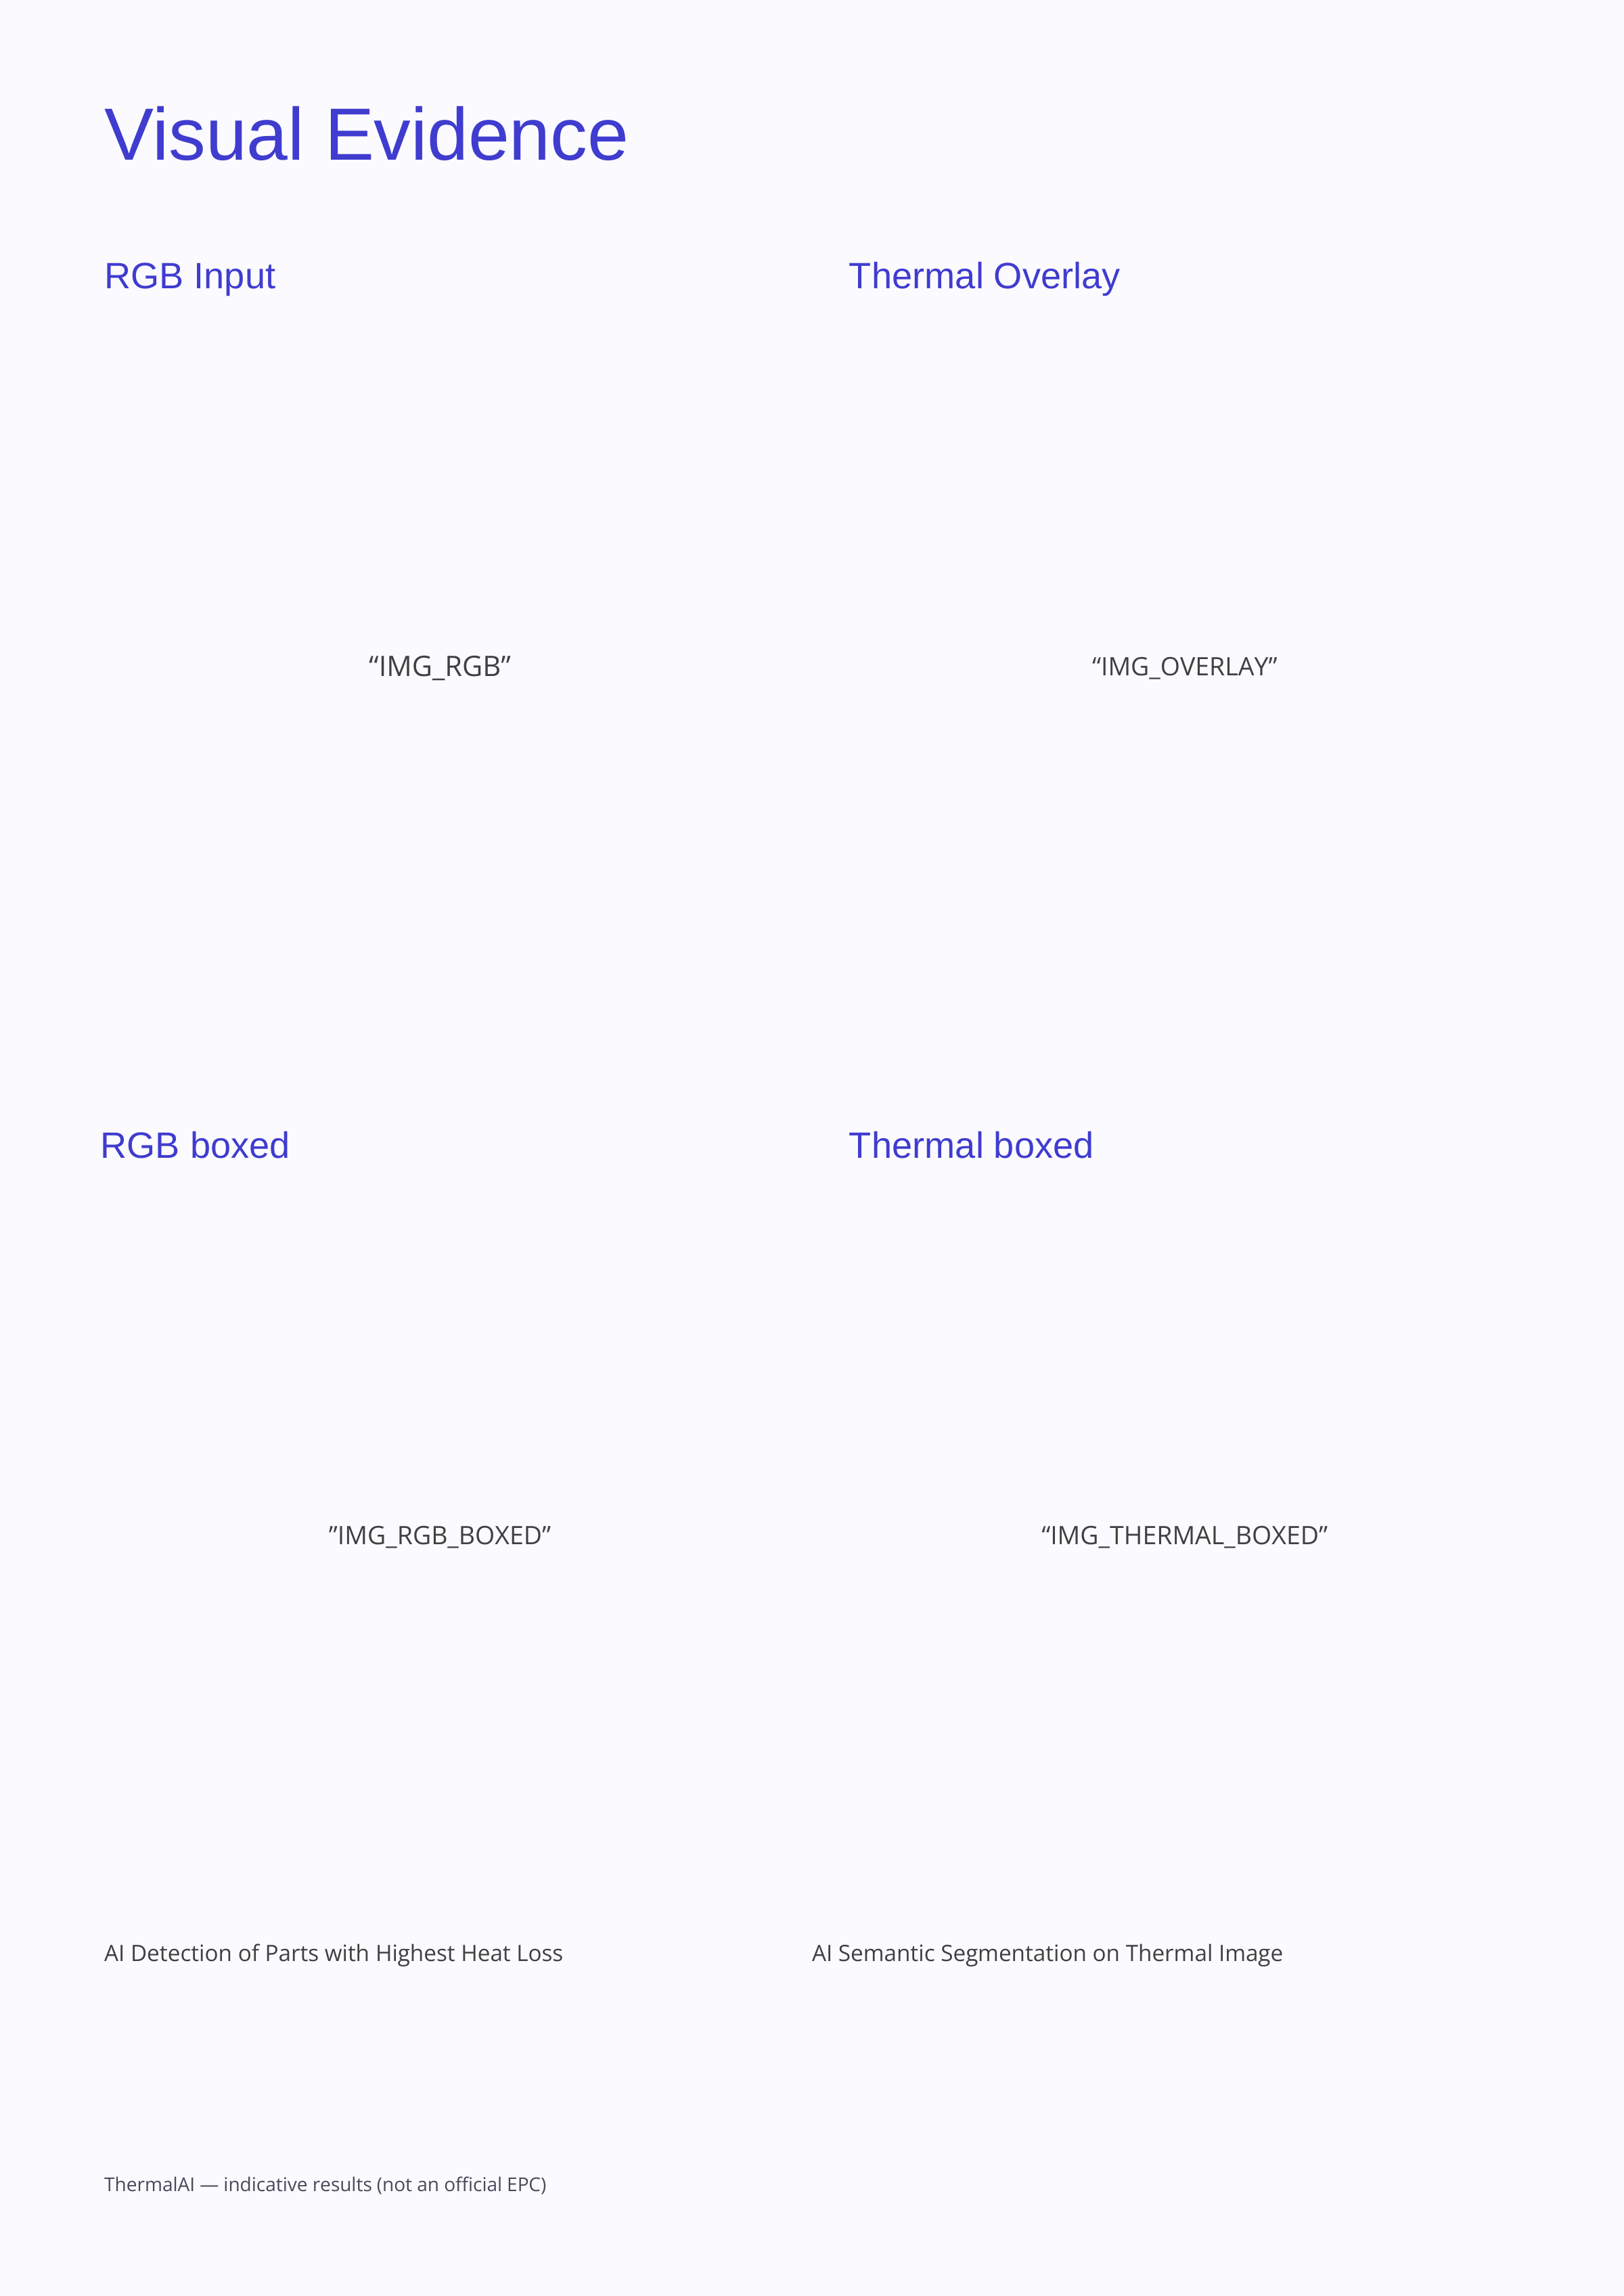

Visual Evidence
RGB Input
Thermal Overlay
“IMG_RGB”
“IMG_OVERLAY”
RGB boxed
Thermal boxed
”IMG_RGB_BOXED”
“IMG_THERMAL_BOXED”
AI Detection of Parts with Highest Heat Loss
AI Semantic Segmentation on Thermal Image
ThermalAI — indicative results (not an official EPC)